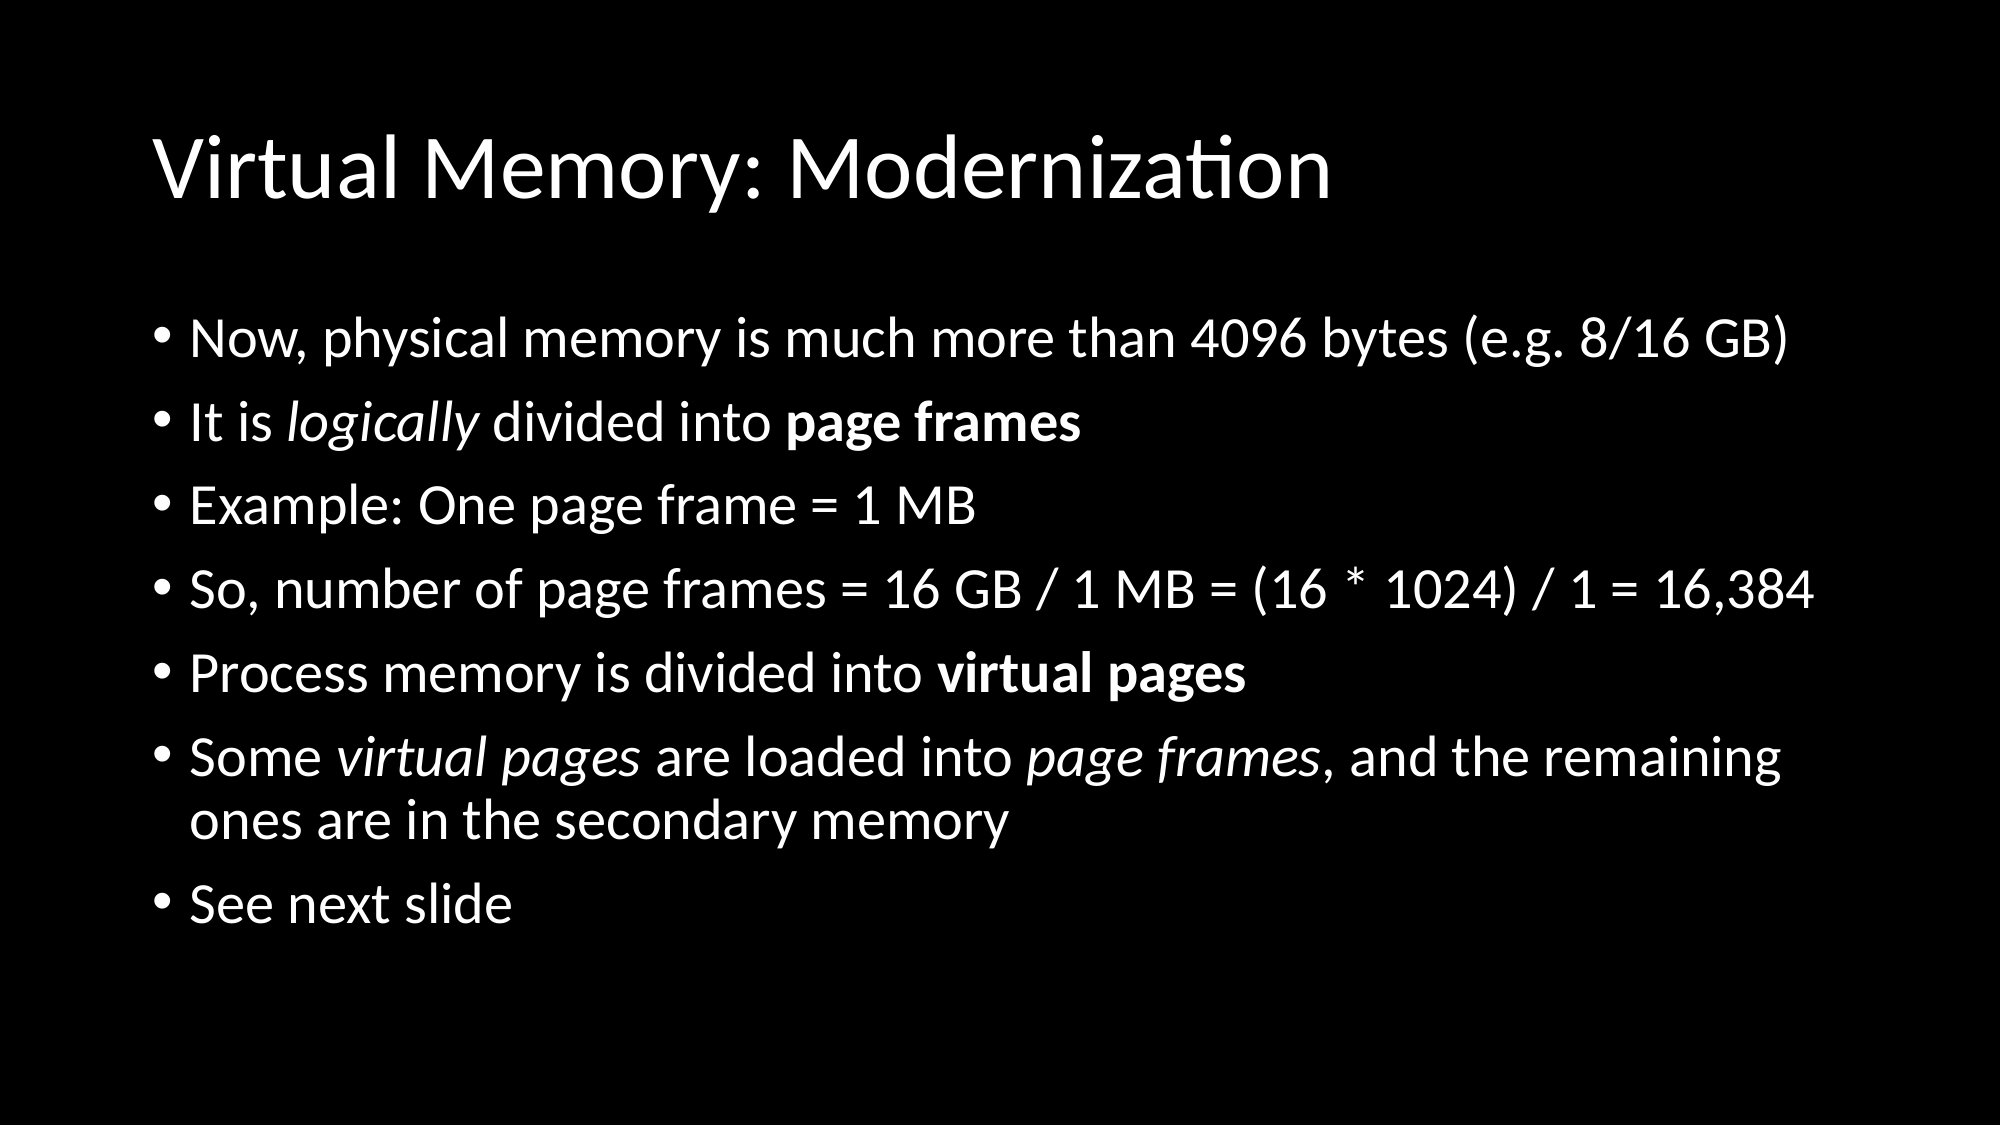

# Virtual Memory: Modernization
Now, physical memory is much more than 4096 bytes (e.g. 8/16 GB)
It is logically divided into page frames
Example: One page frame = 1 MB
So, number of page frames = 16 GB / 1 MB = (16 * 1024) / 1 = 16,384
Process memory is divided into virtual pages
Some virtual pages are loaded into page frames, and the remaining ones are in the secondary memory
See next slide